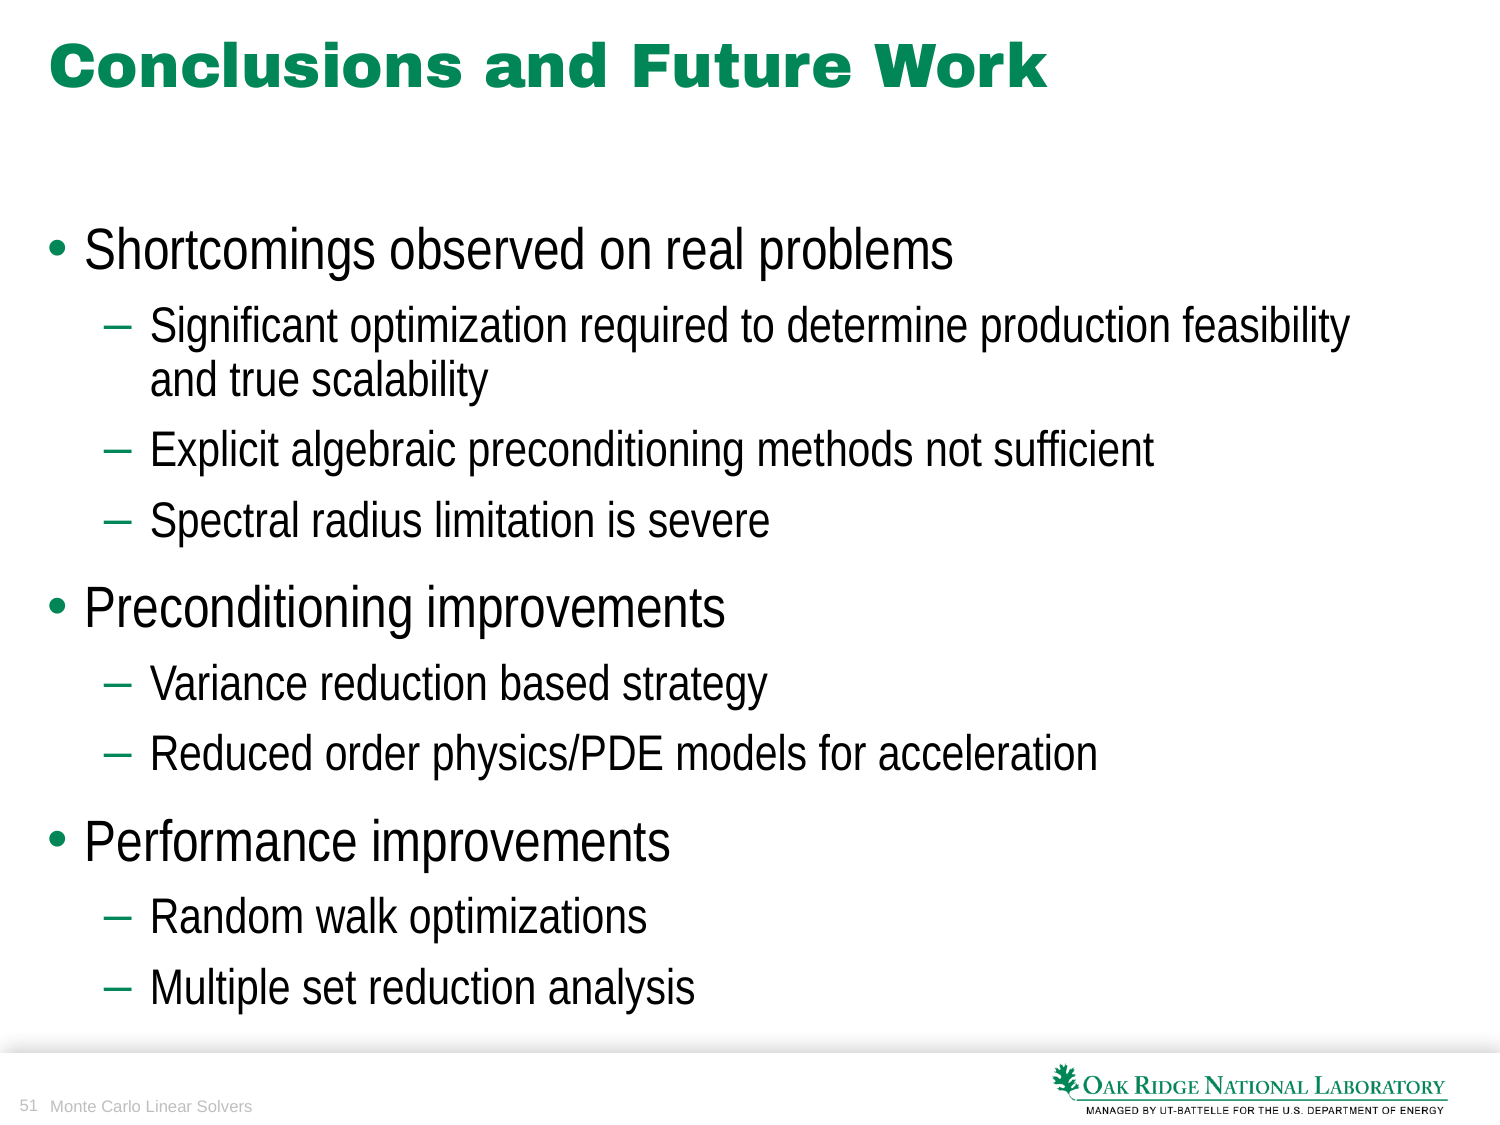

# Conclusions and Future Work
Shortcomings observed on real problems
Significant optimization required to determine production feasibility and true scalability
Explicit algebraic preconditioning methods not sufficient
Spectral radius limitation is severe
Preconditioning improvements
Variance reduction based strategy
Reduced order physics/PDE models for acceleration
Performance improvements
Random walk optimizations
Multiple set reduction analysis